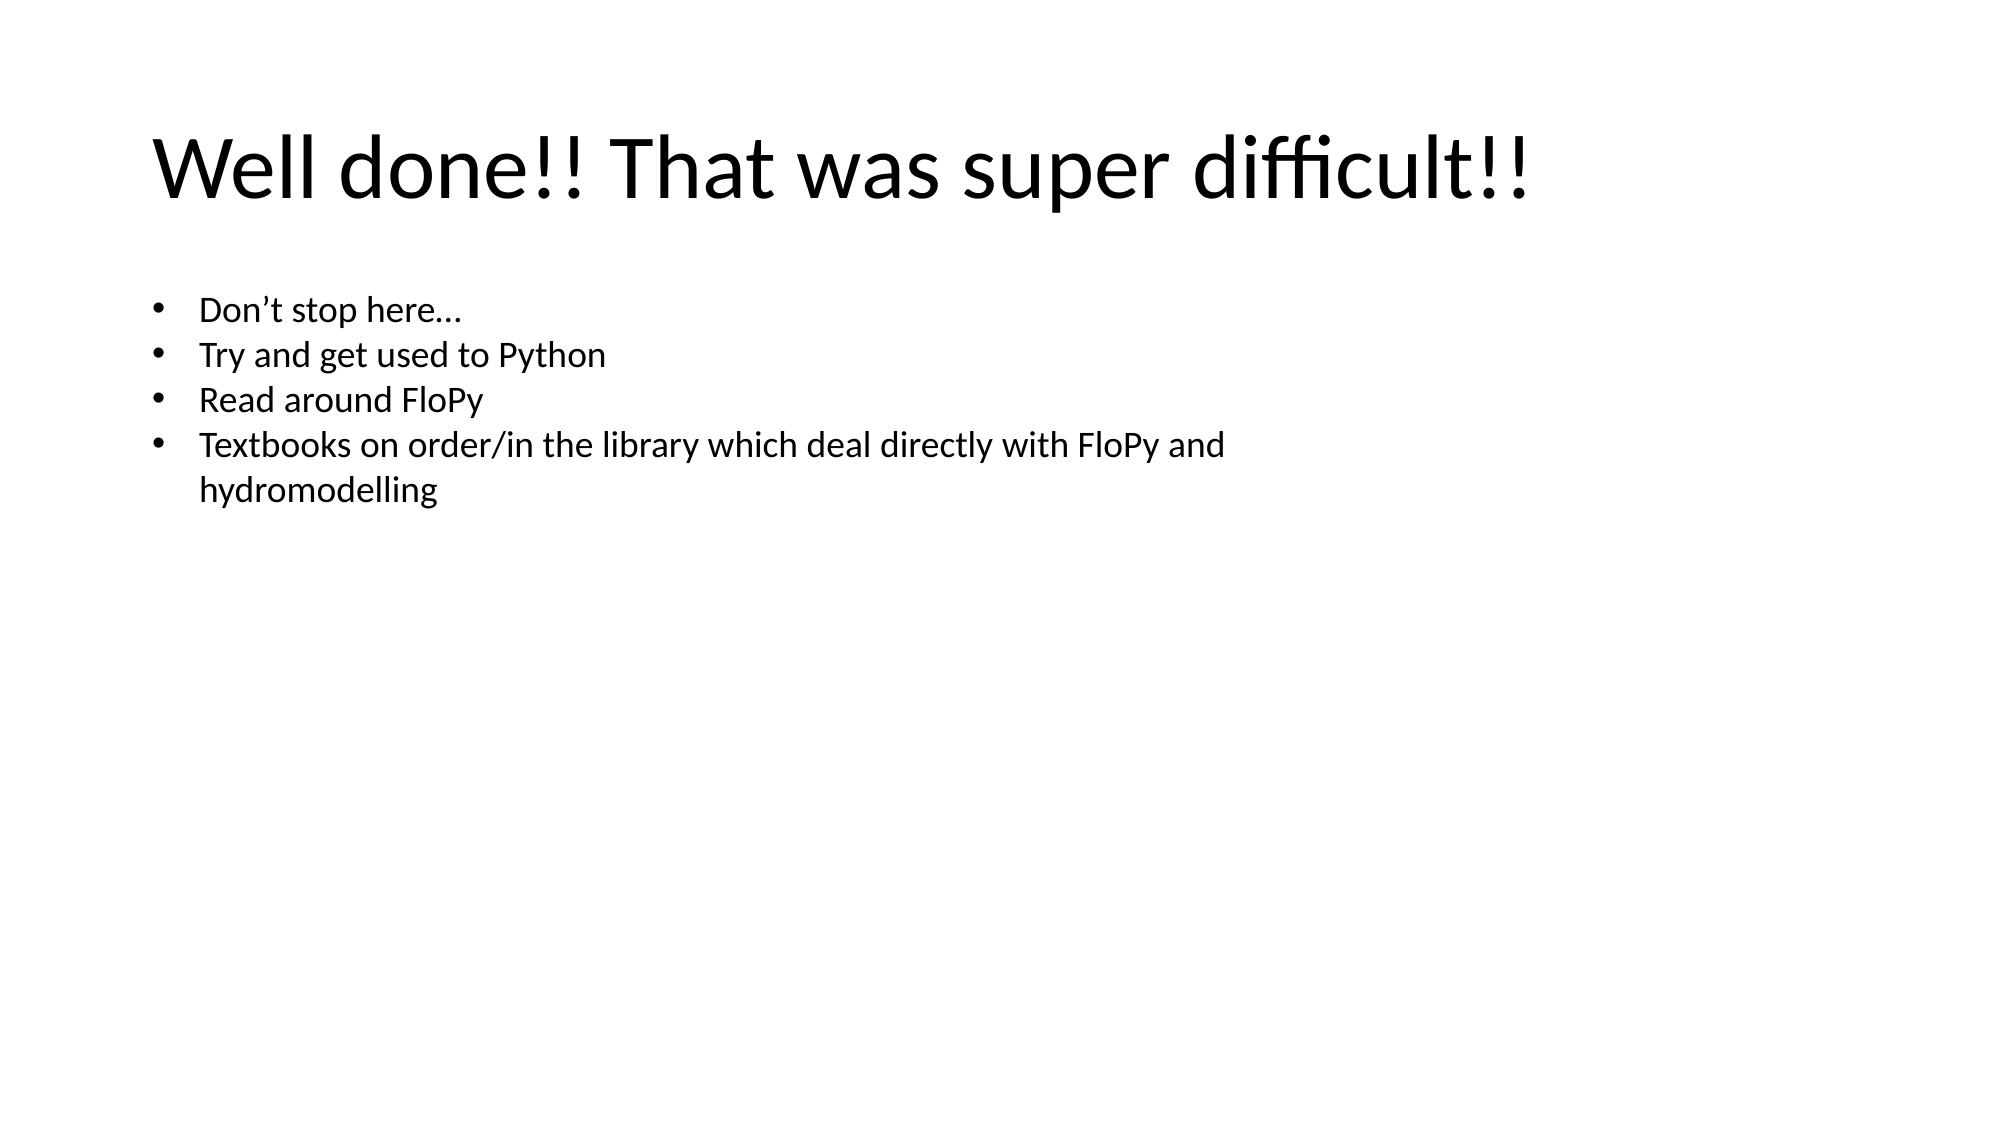

# Well done!! That was super difficult!!
Don’t stop here…
Try and get used to Python
Read around FloPy
Textbooks on order/in the library which deal directly with FloPy and hydromodelling